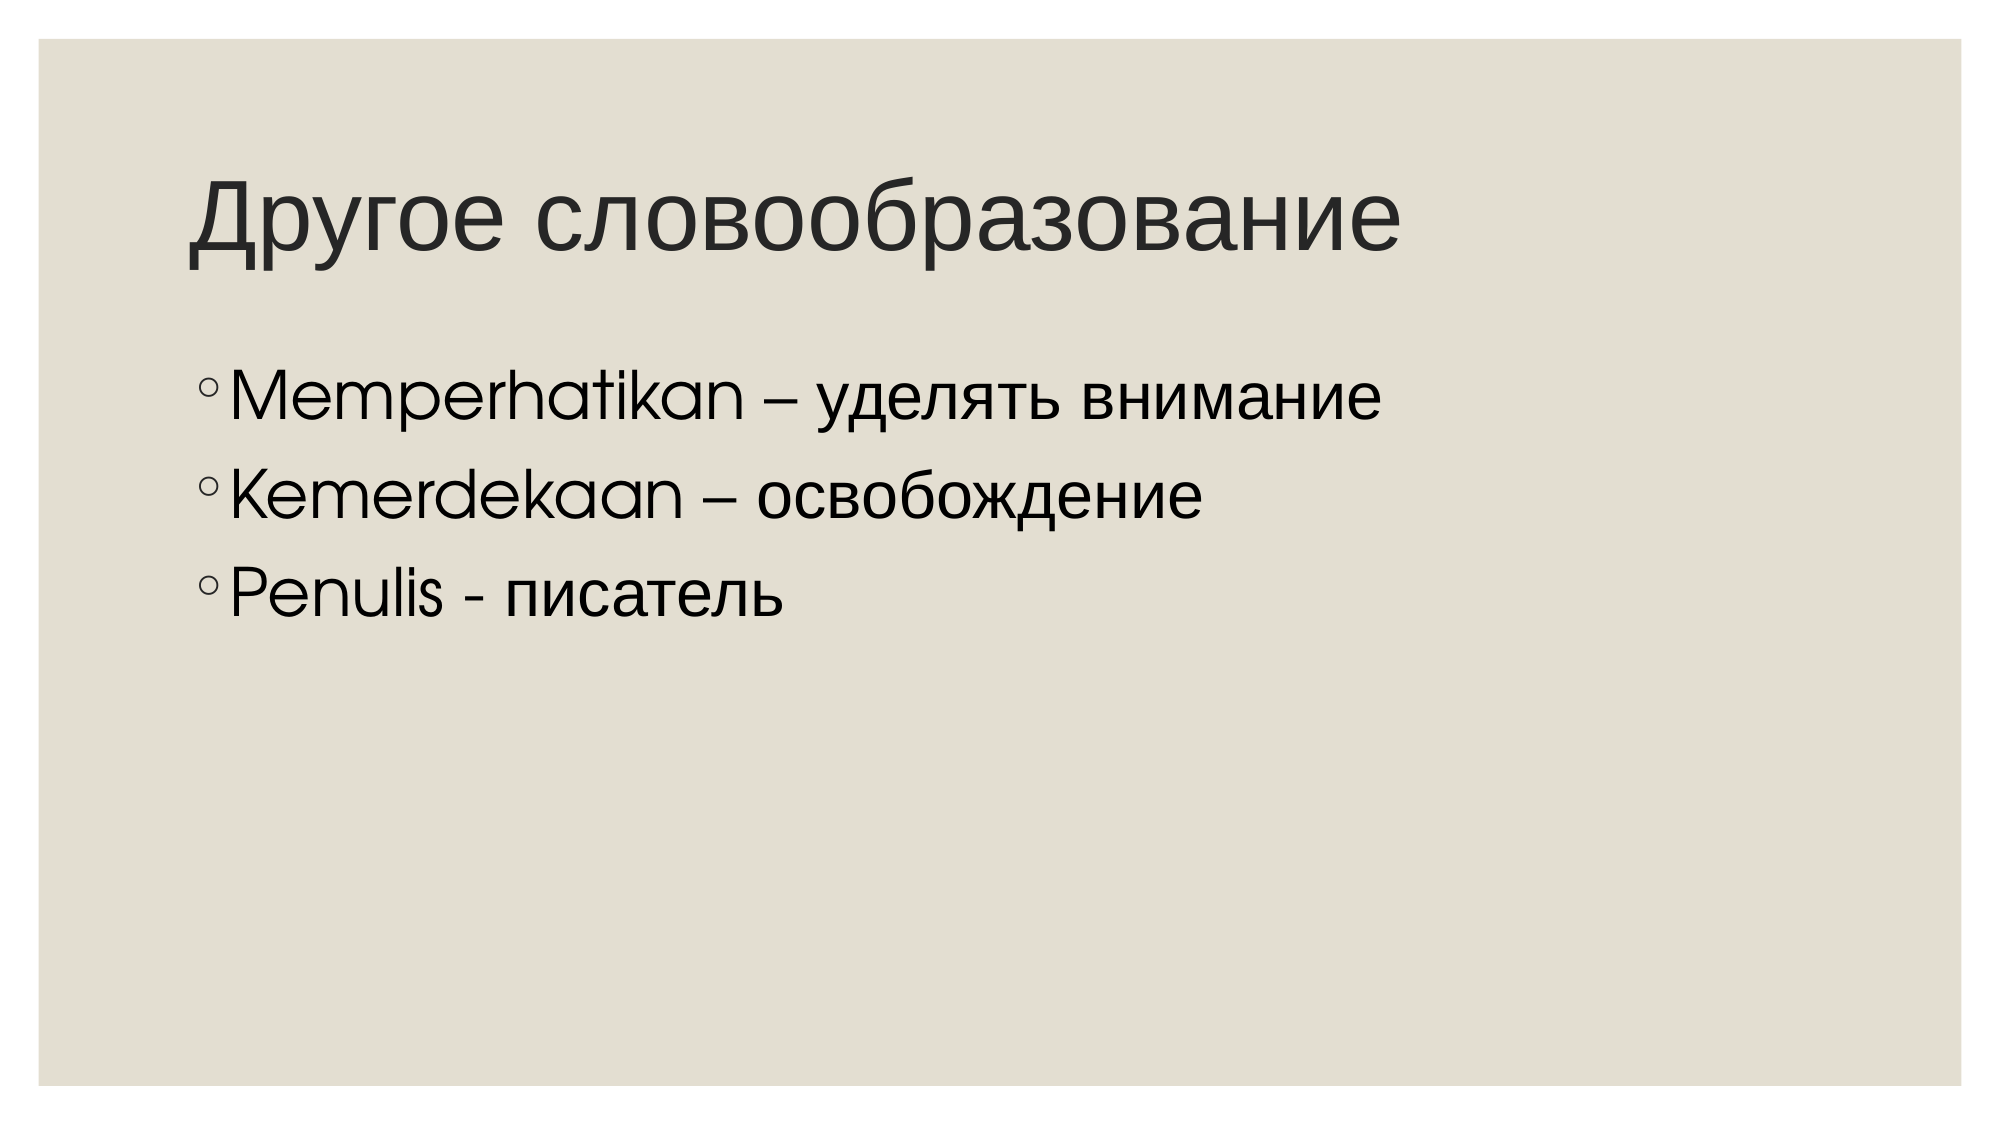

# Другое словообразование
Memperhatikan – уделять внимание
Kemerdekaan – освобождение
Penulis - писатель